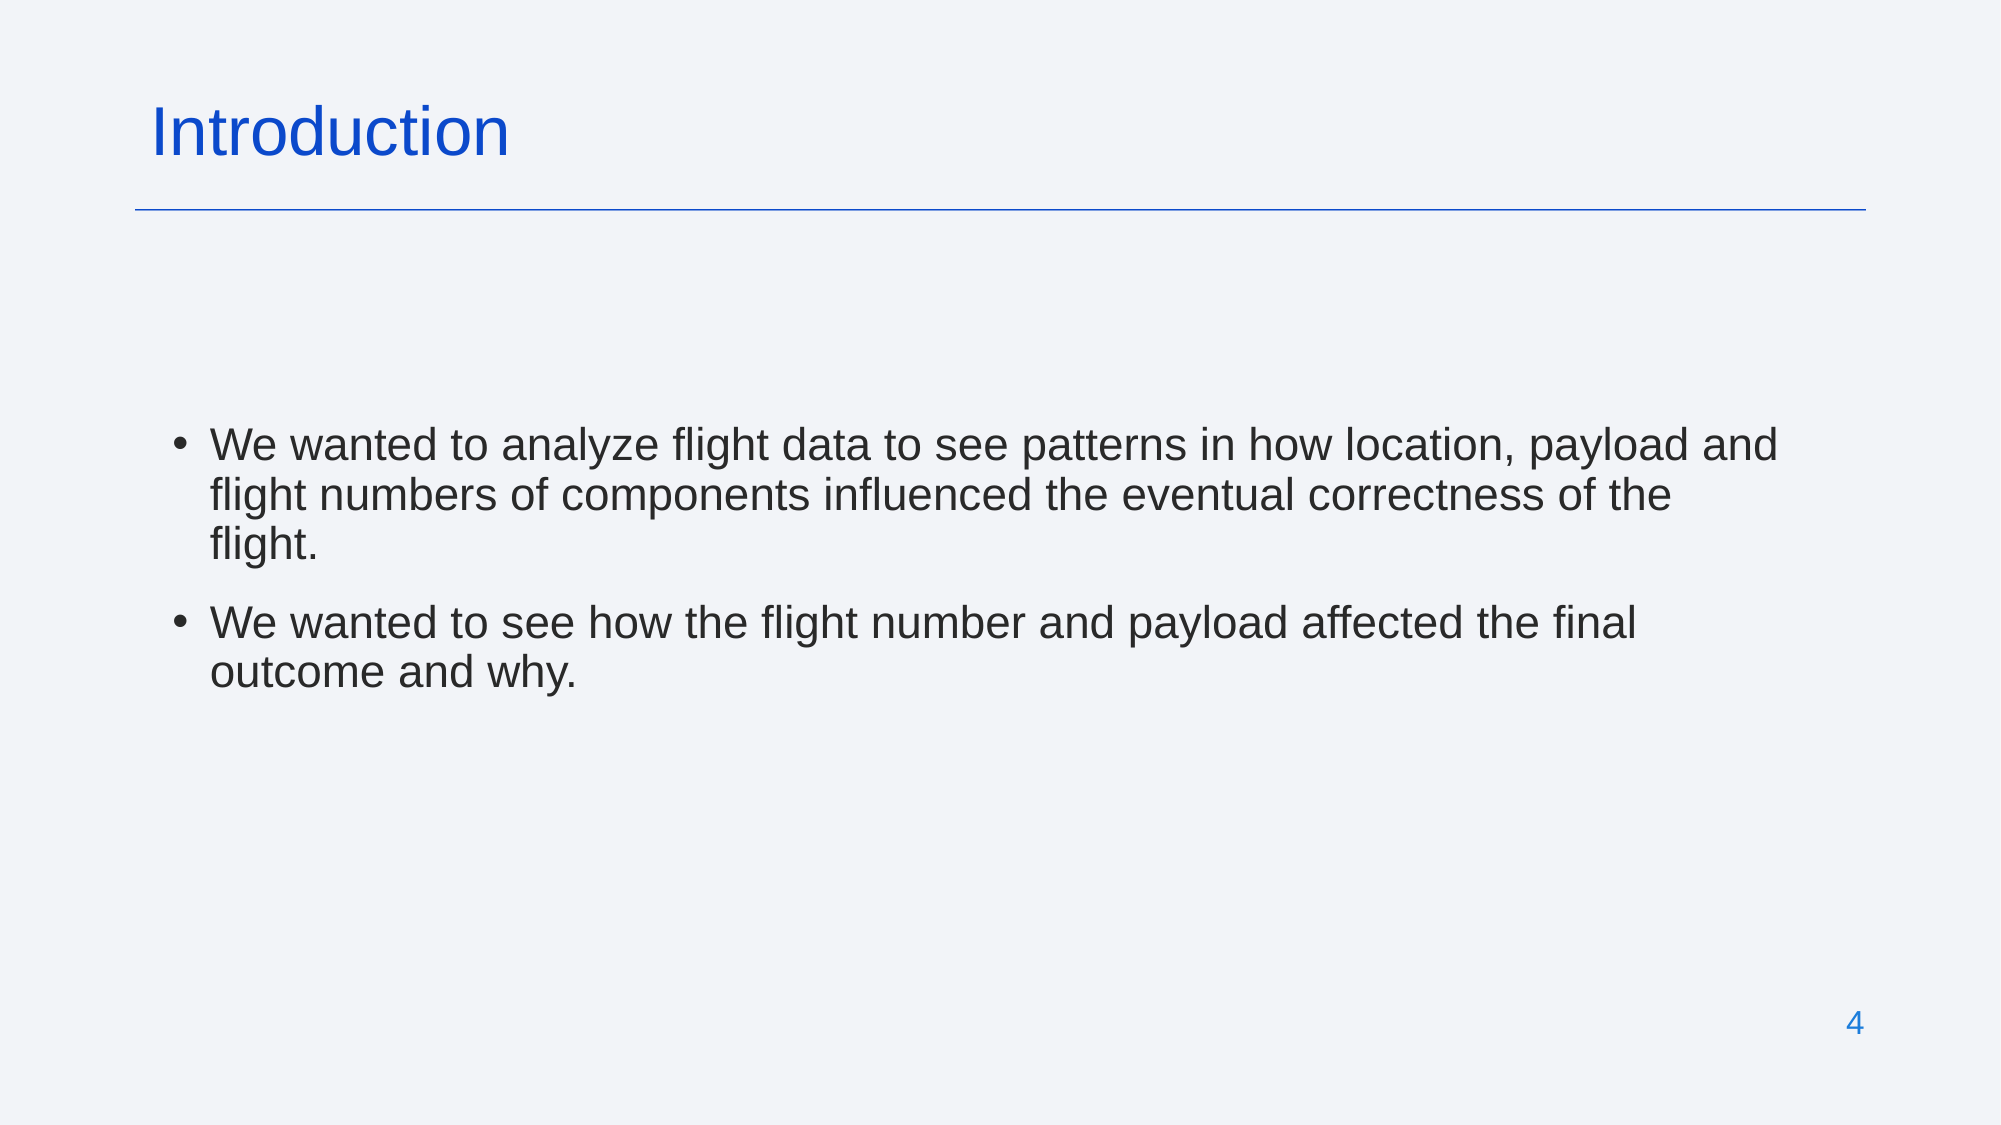

Introduction
We wanted to analyze flight data to see patterns in how location, payload and flight numbers of components influenced the eventual correctness of the flight.
We wanted to see how the flight number and payload affected the final outcome and why.
4